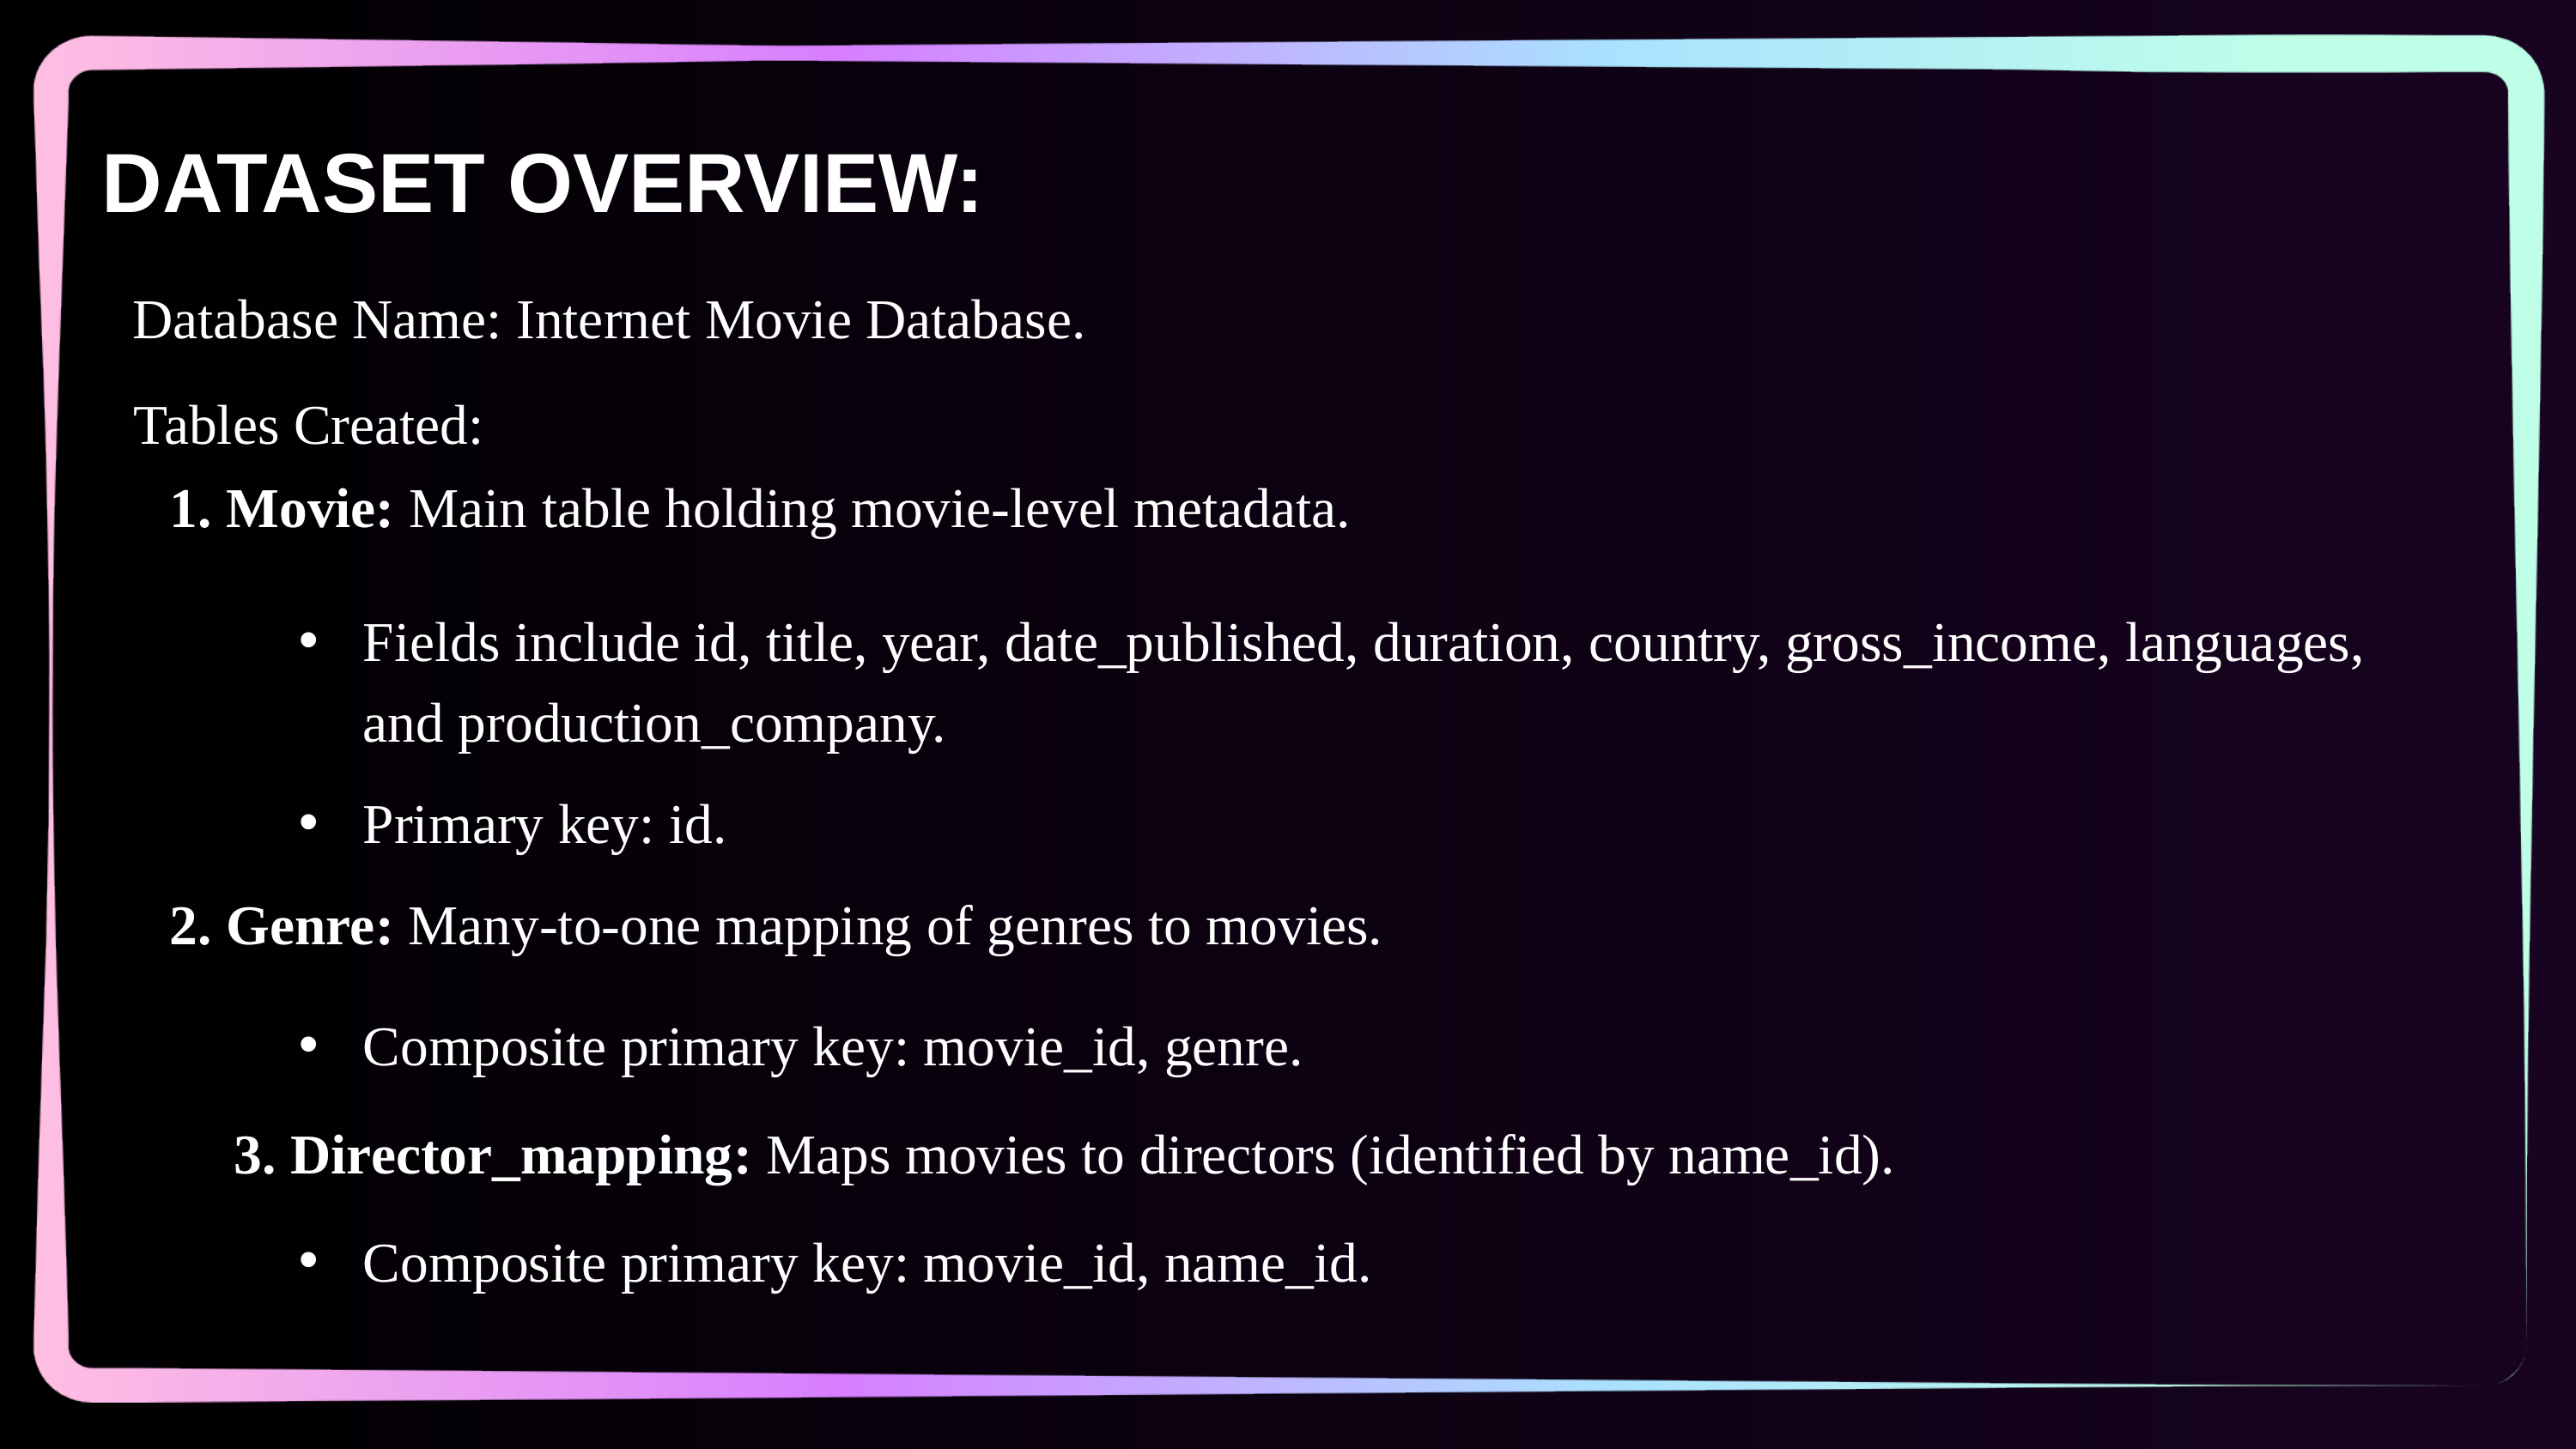

DATASET OVERVIEW:

  Database Name: Internet Movie Database.

  Tables Created:

1. Movie: Main table holding movie-level metadata.

Fields include id, title, year, date_published, duration, country, gross_income, languages, and production_company.
Primary key: id.
2. Genre: Many-to-one mapping of genres to movies.

Composite primary key: movie_id, genre.

3. Director_mapping: Maps movies to directors (identified by name_id).

Composite primary key: movie_id, name_id.